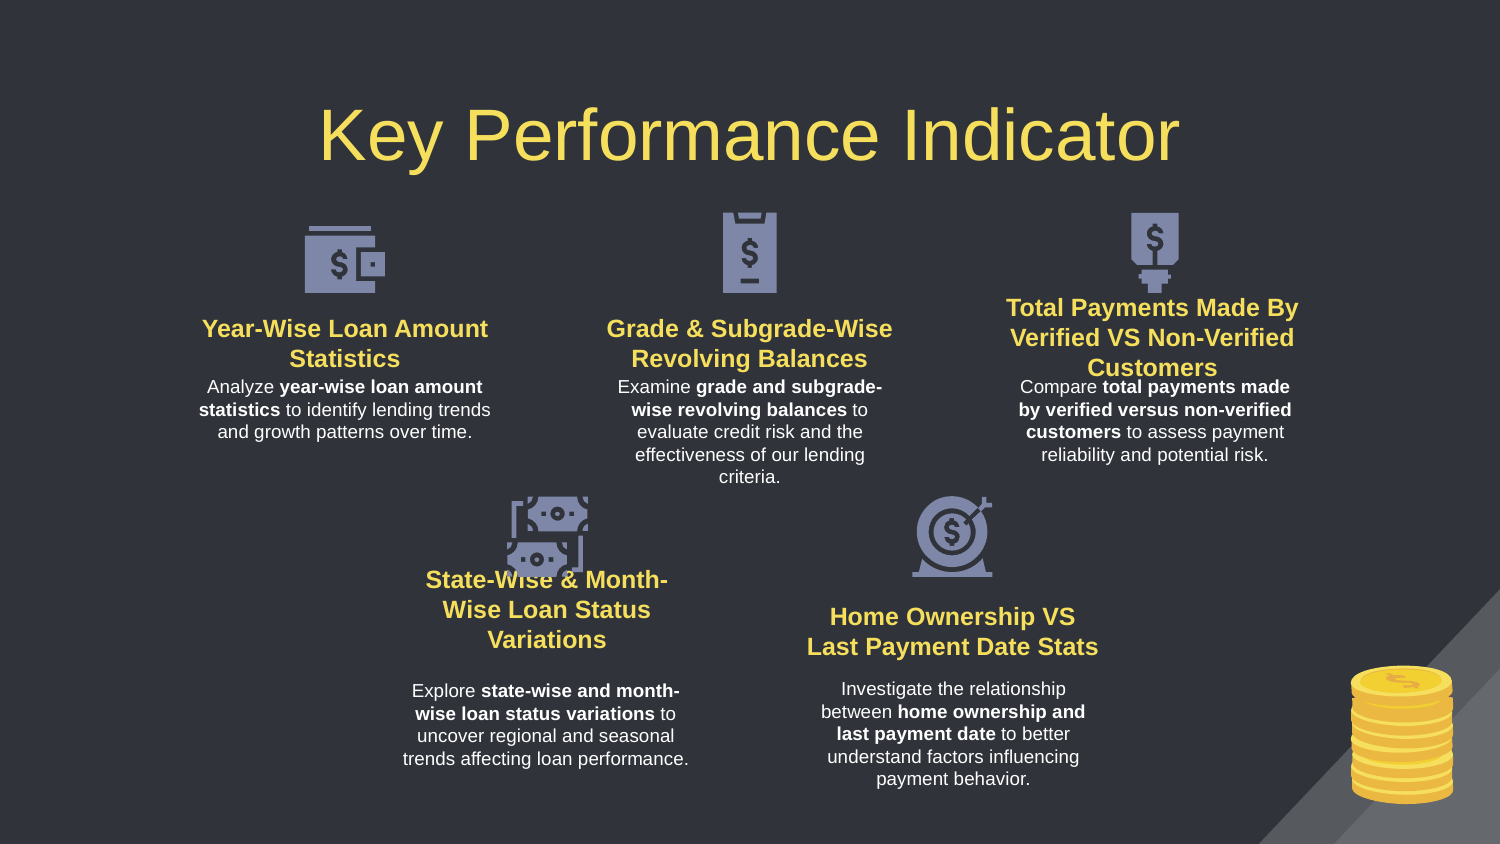

# Key Performance Indicator

Year-Wise Loan Amount Statistics
Grade & Subgrade-Wise Revolving Balances
Total Payments Made By Verified VS Non-Verified Customers
Analyze year-wise loan amount statistics to identify lending trends and growth patterns over time.
Examine grade and subgrade-wise revolving balances to evaluate credit risk and the effectiveness of our lending criteria.
Compare total payments made by verified versus non-verified customers to assess payment reliability and potential risk.

State-Wise & Month-Wise Loan Status Variations
Home Ownership VS Last Payment Date Stats
Investigate the relationship between home ownership and last payment date to better understand factors influencing payment behavior.
Explore state-wise and month-wise loan status variations to uncover regional and seasonal trends affecting loan performance.